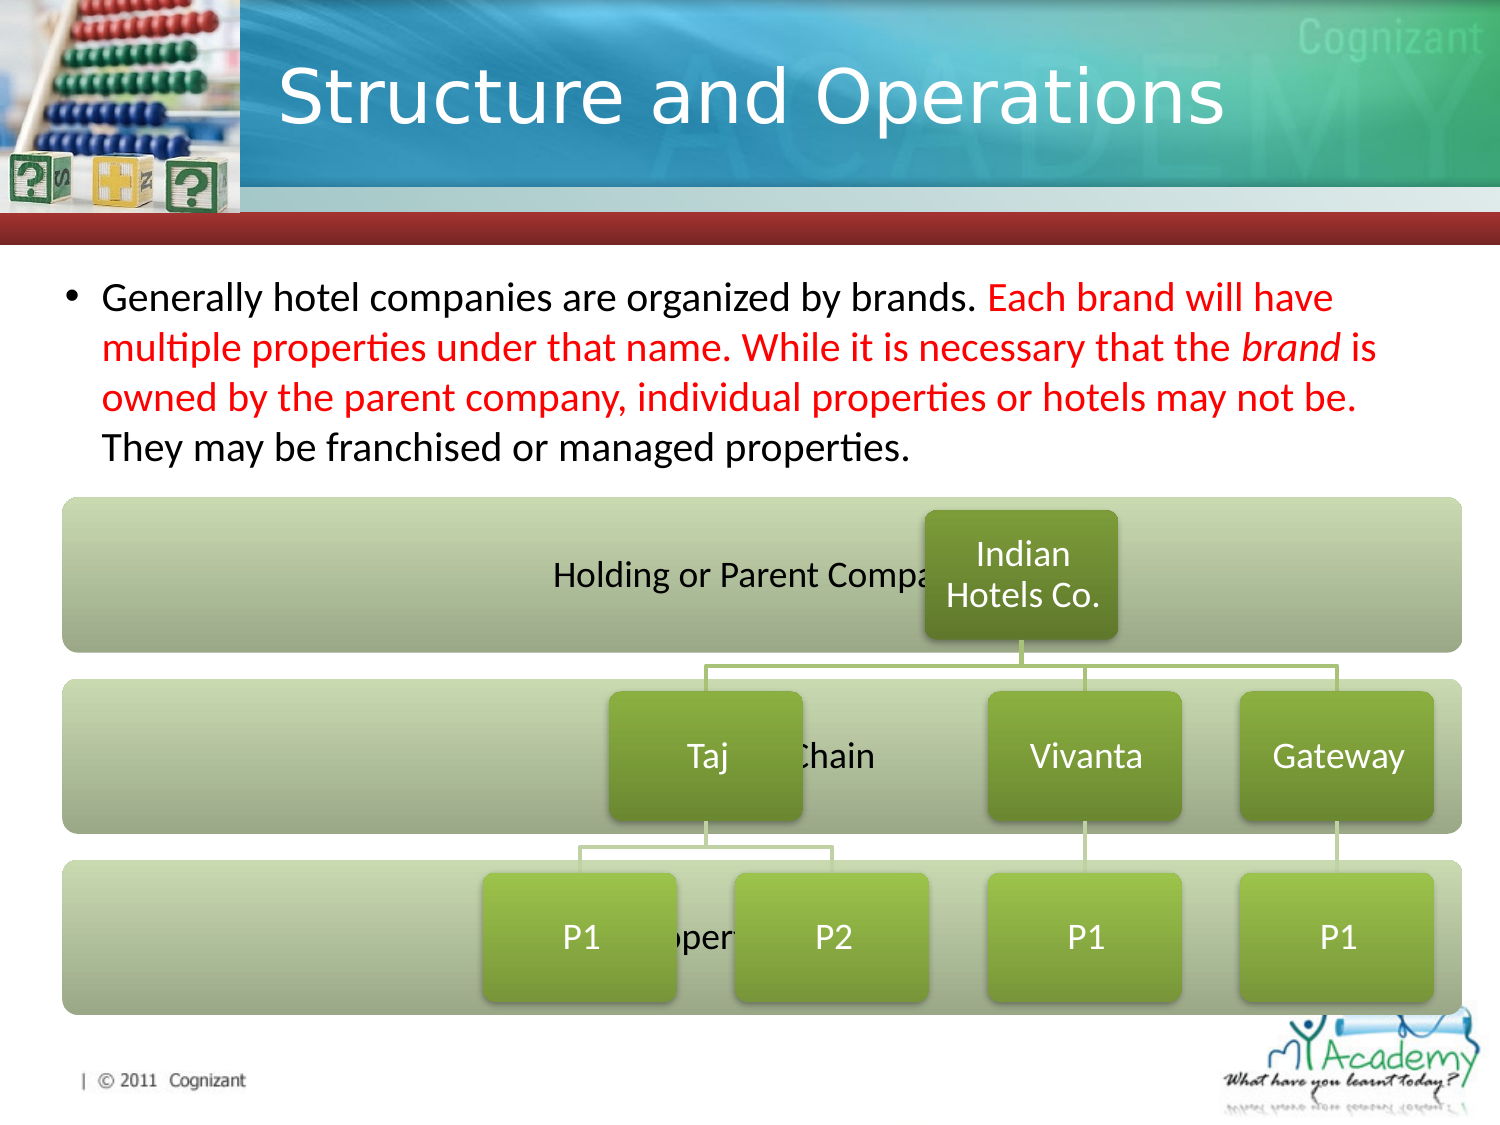

# Structure and Operations
Generally hotel companies are organized by brands. Each brand will have multiple properties under that name. While it is necessary that the brand is owned by the parent company, individual properties or hotels may not be. They may be franchised or managed properties.
Property or Hotel
Brand or Chain
Holding or Parent Company
Indian Hotels Co.
Taj
P1
P2
Vivanta
P1
Gateway
P1